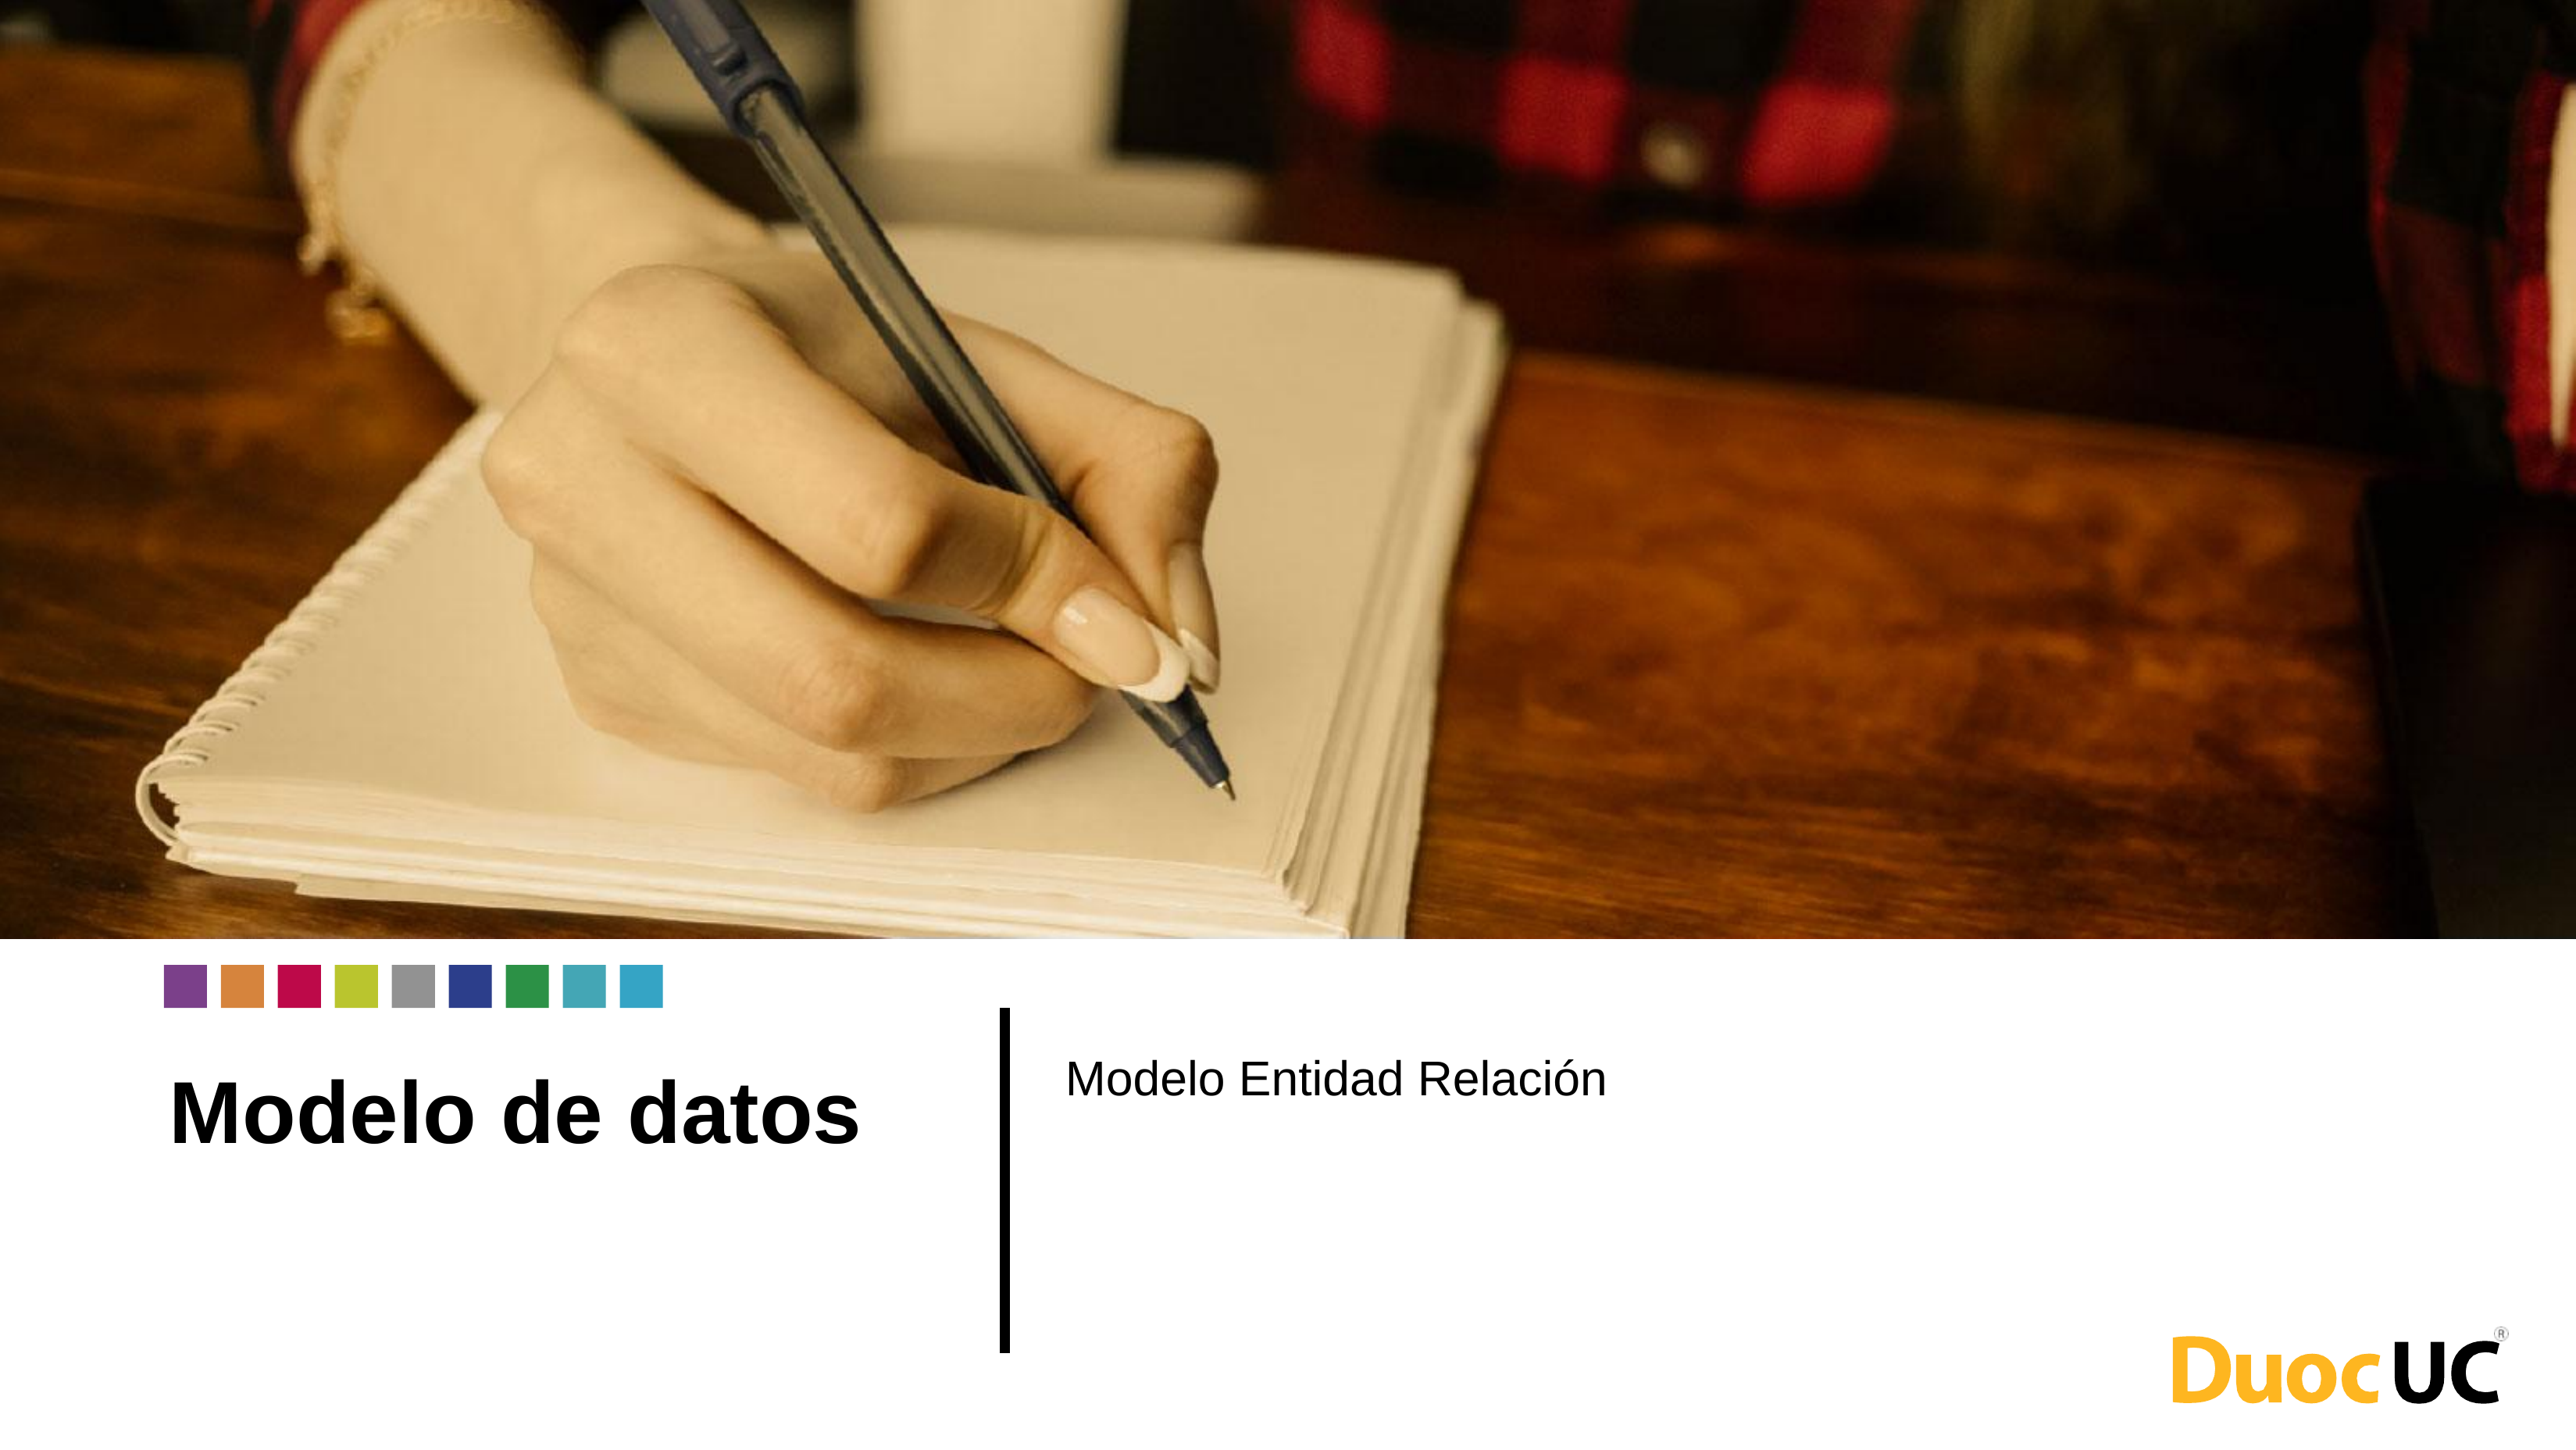

Modelo Entidad Relación
# Modelo de datos